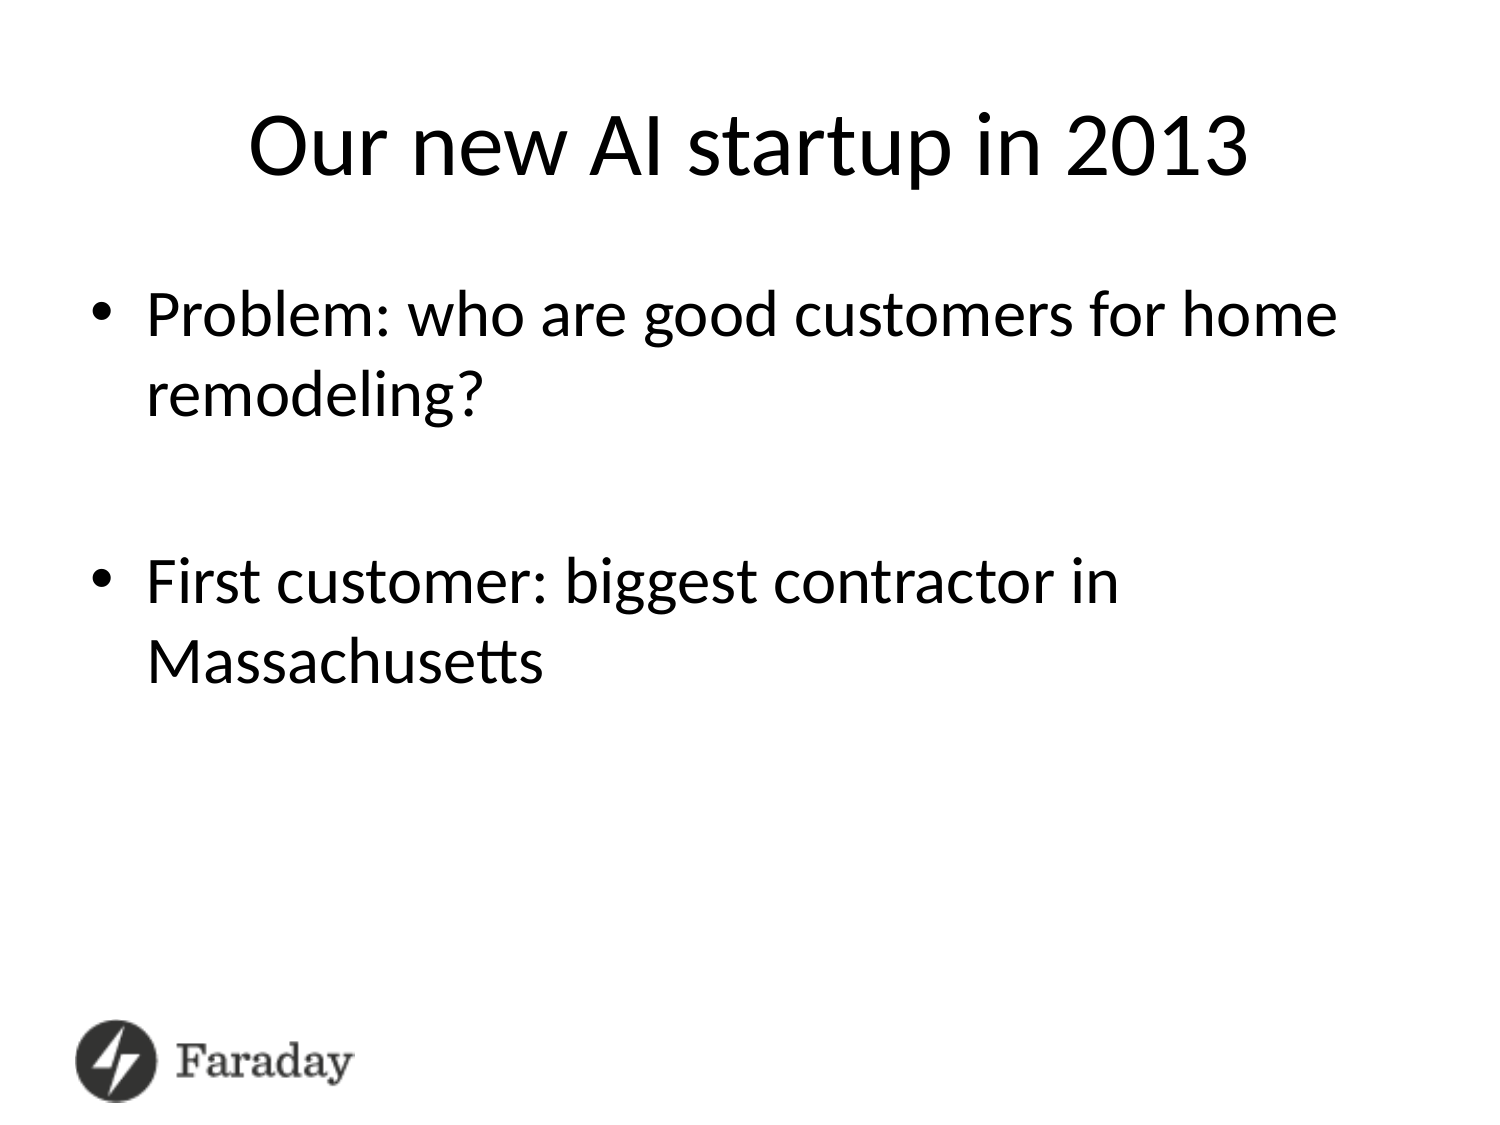

# Our new AI startup in 2013
Problem: who are good customers for home remodeling?

First customer: biggest contractor in Massachusetts